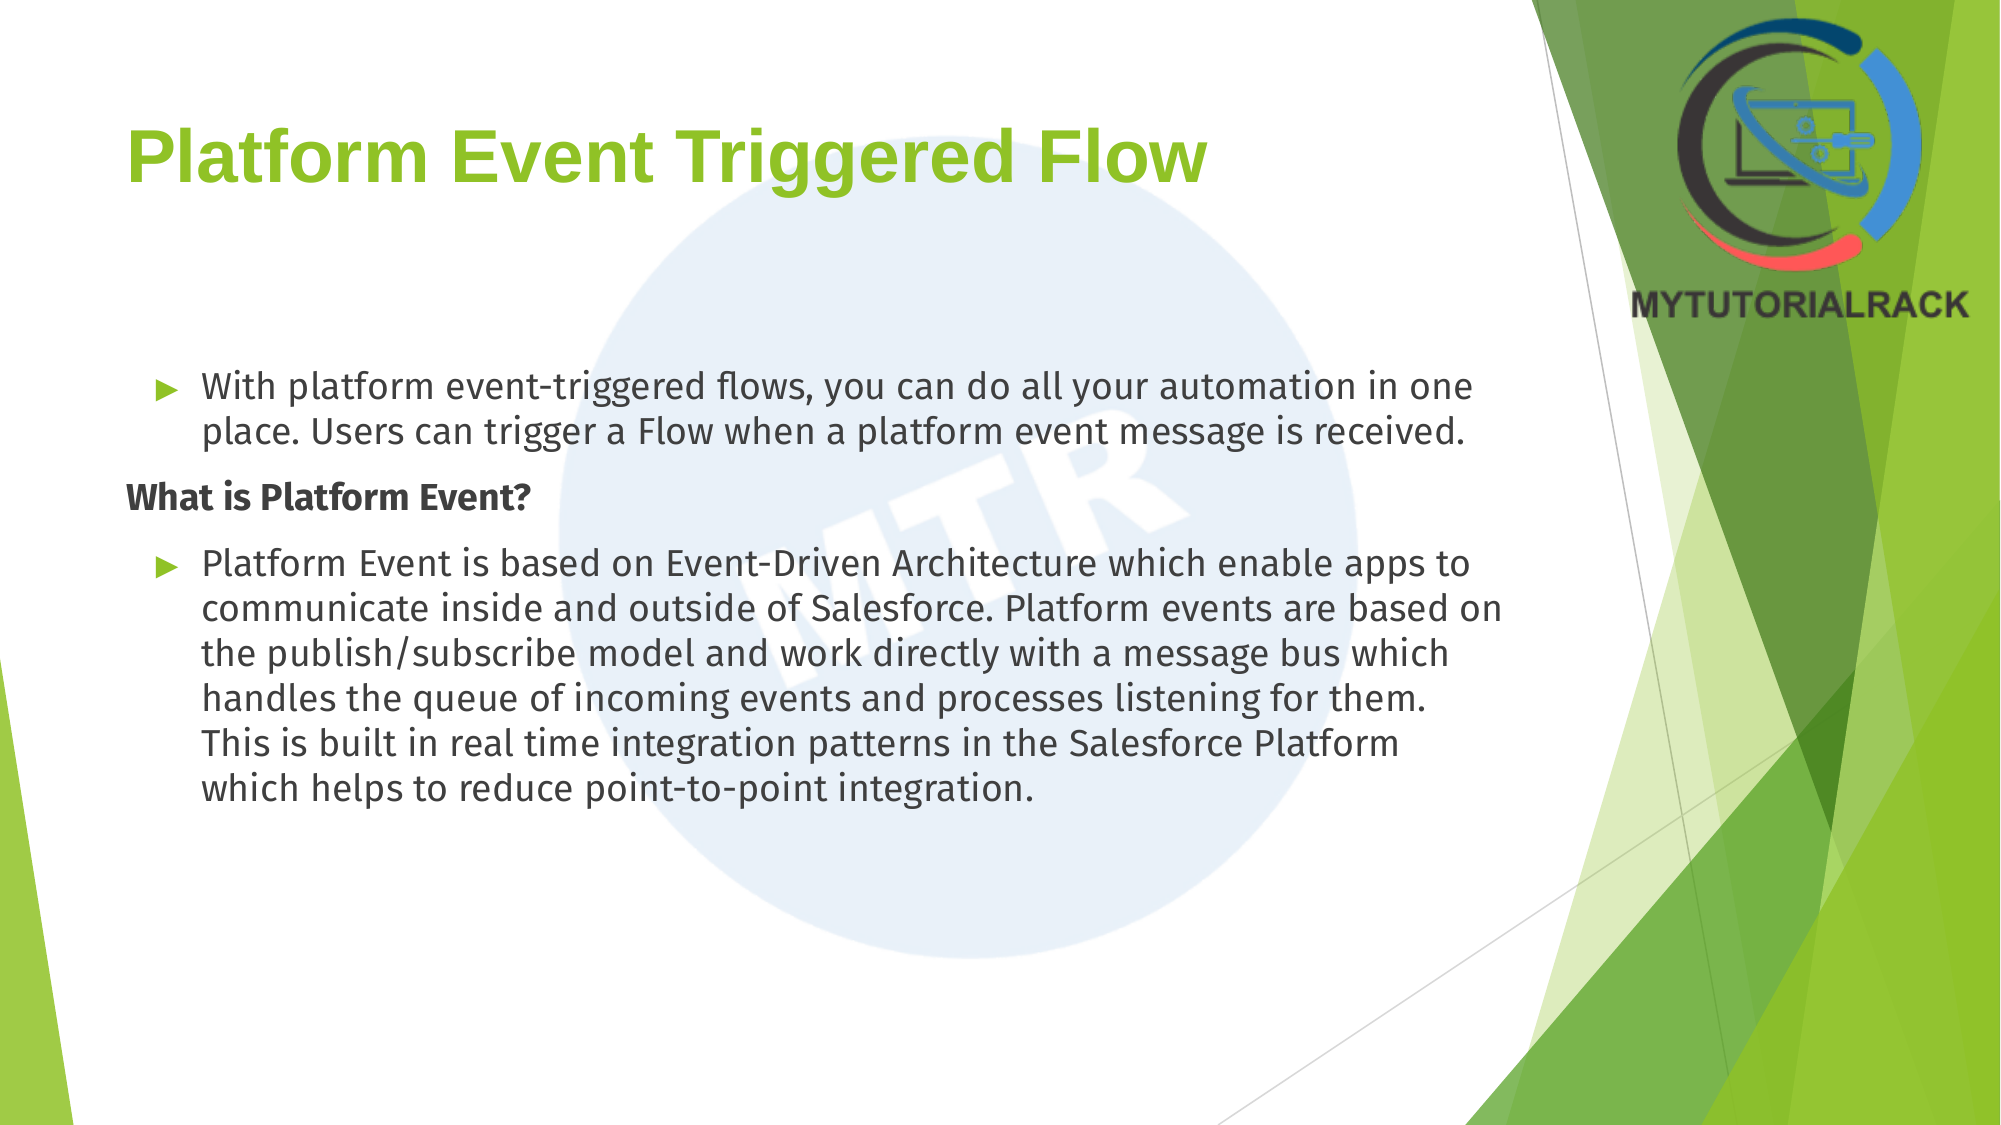

# Platform Event Triggered Flow

With platform event-triggered flows, you can do all your automation in one place. Users can trigger a Flow when a platform event message is received.
What is Platform Event?
Platform Event is based on Event-Driven Architecture which enable apps to communicate inside and outside of Salesforce. Platform events are based on the publish/subscribe model and work directly with a message bus which handles the queue of incoming events and processes listening for them. This is built in real time integration patterns in the Salesforce Platform which helps to reduce point-to-point integration.